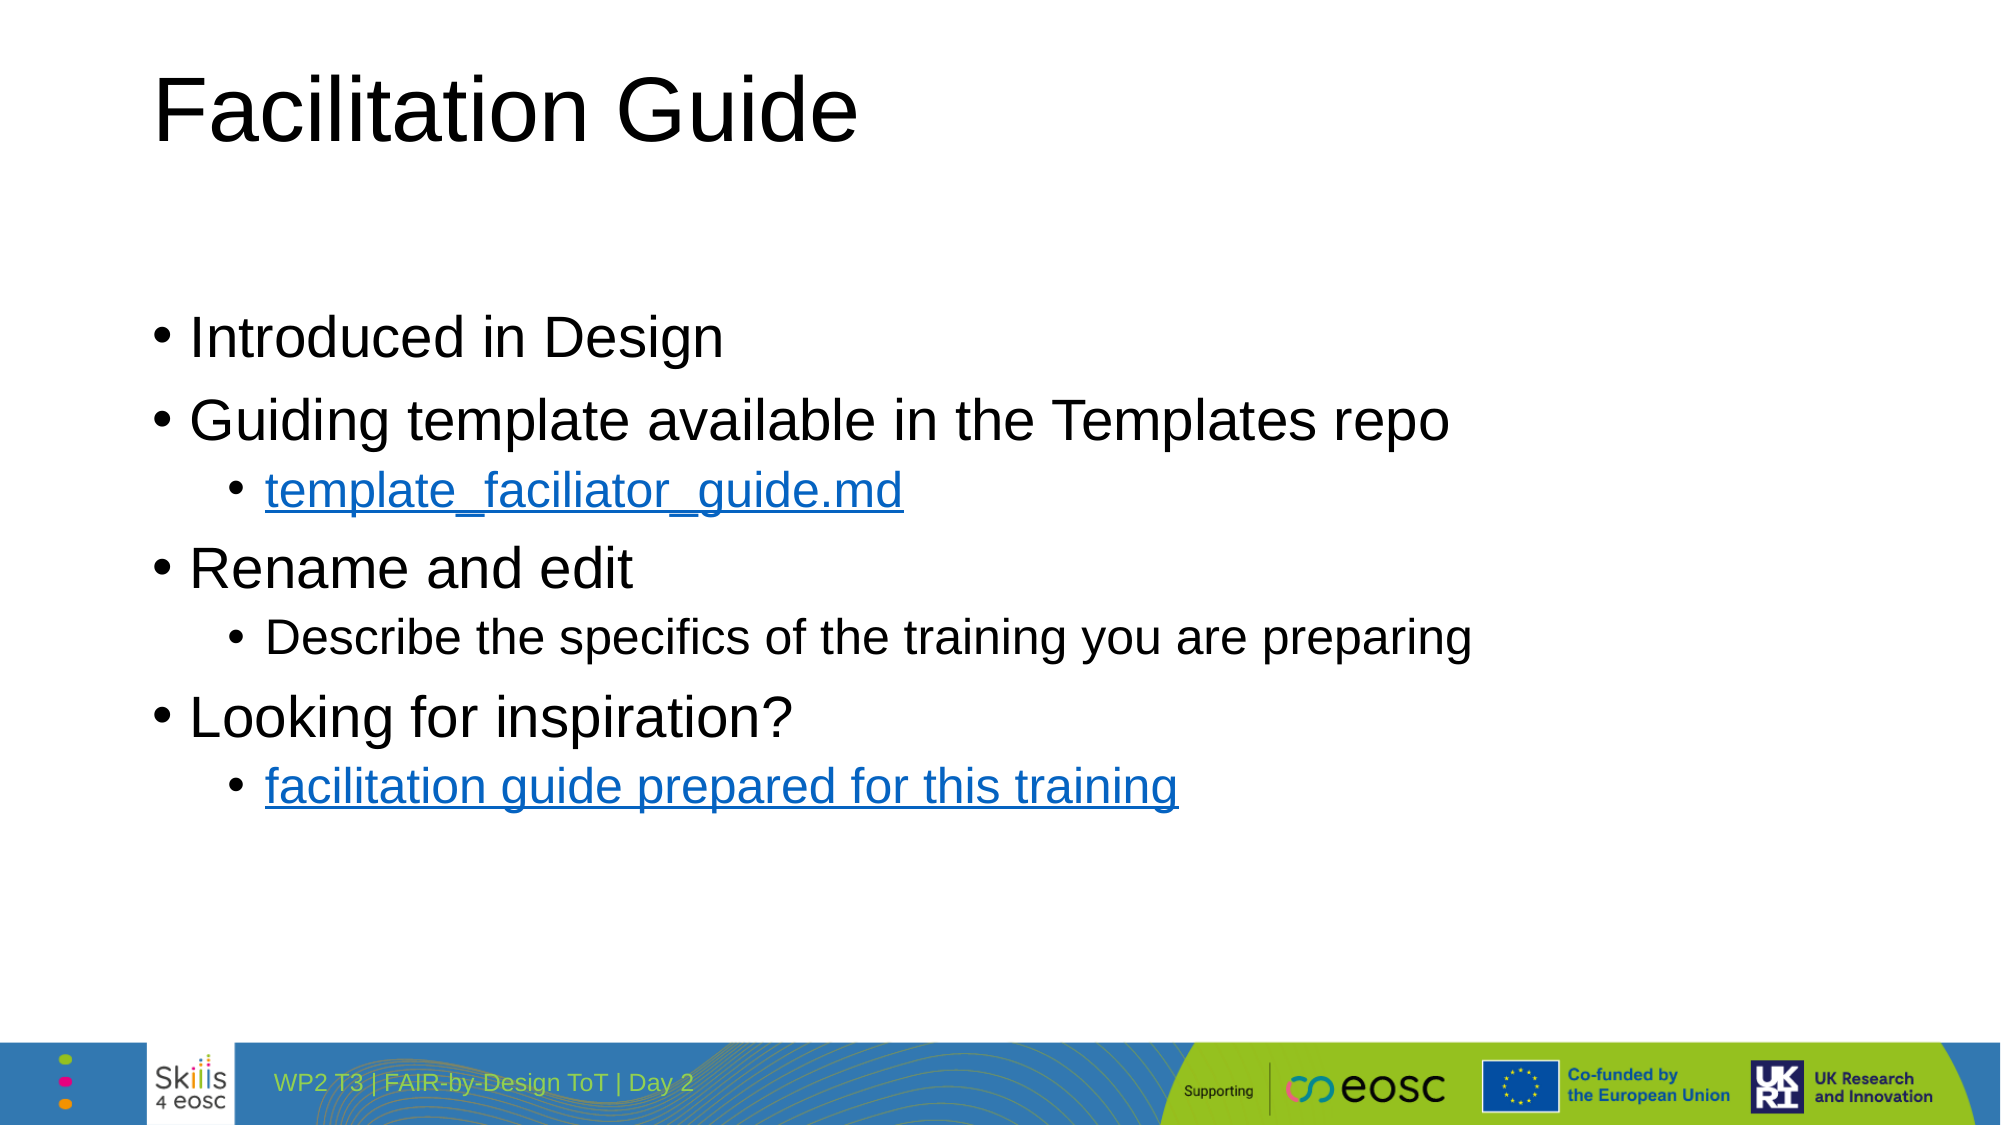

# Facilitation Guide
Introduced in Design
Guiding template available in the Templates repo
template_faciliator_guide.md
Rename and edit
Describe the specifics of the training you are preparing
Looking for inspiration?
facilitation guide prepared for this training
WP2 T3 | FAIR-by-Design ToT | Day 2